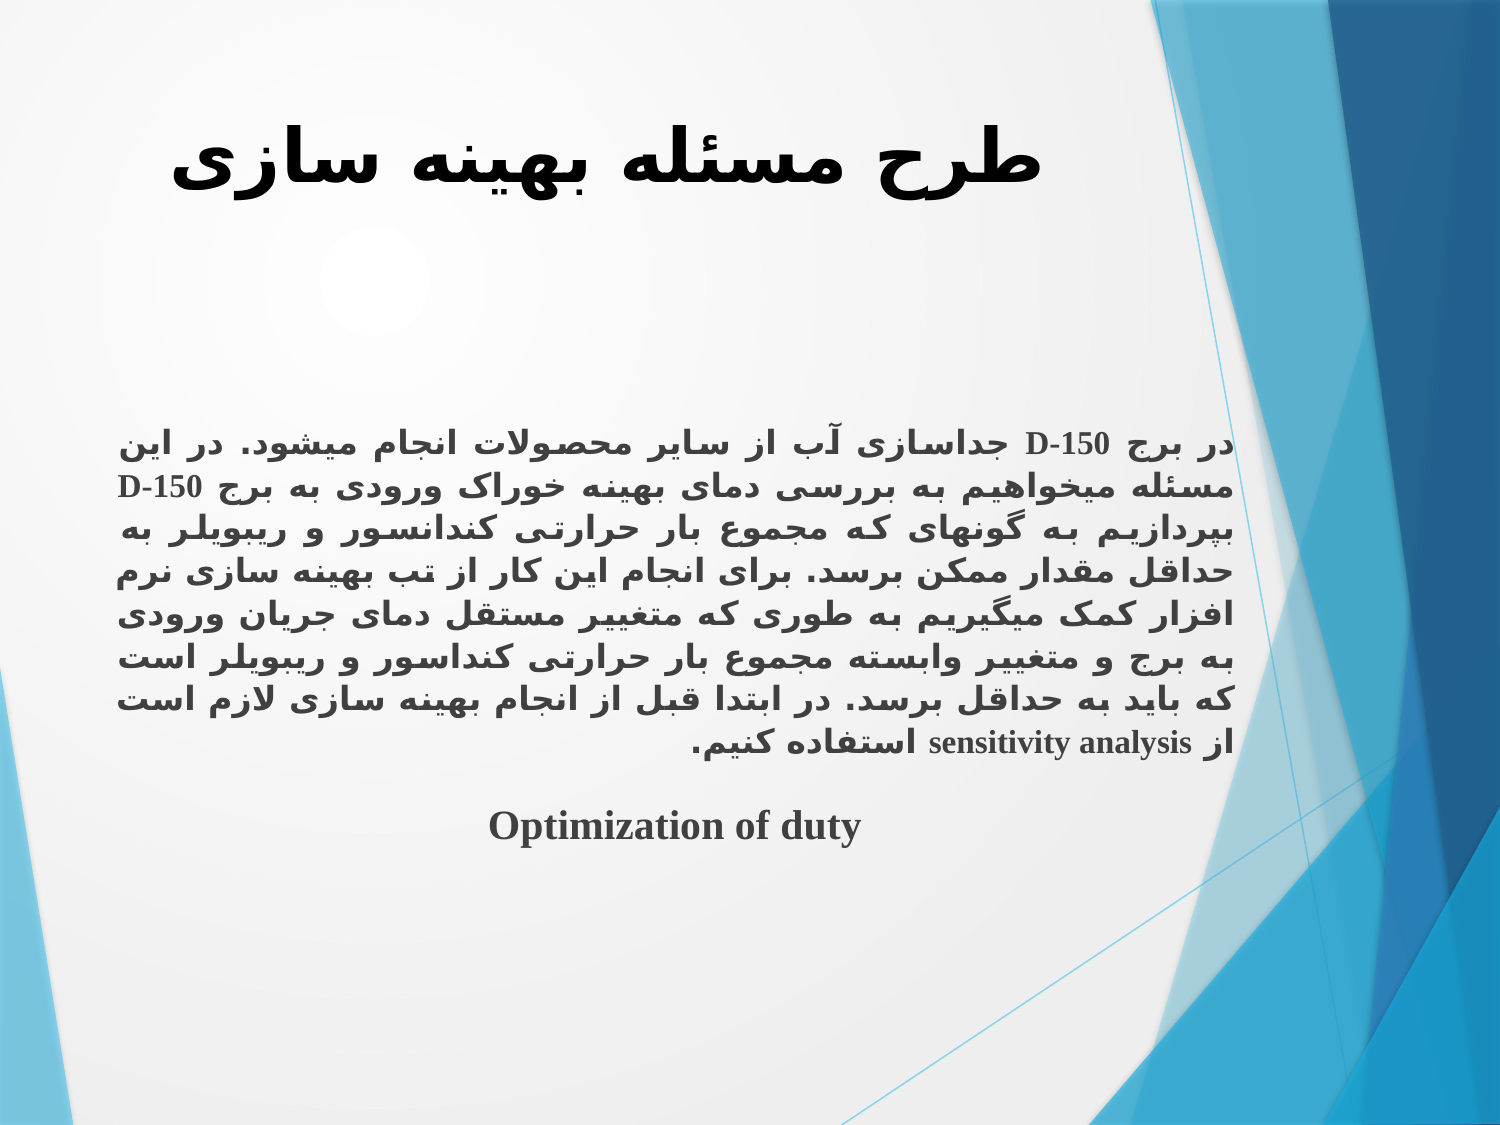

# طرح مسئله بهینه سازی

در برج D-150 جداسازی آب از سایر محصولات انجام می­شود. در این مسئله می­خواهیم به بررسی دمای بهینه خوراک ورودی به برج D-150 بپردازیم به گونه­ای که مجموع بار حرارتی کندانسور و ریبویلر به حداقل مقدار ممکن برسد. برای انجام این کار از تب بهینه سازی نرم افزار کمک می­گیریم به طوری که متغییر مستقل دمای جریان ورودی به برج و متغییر وابسته مجموع بار حرارتی کنداسور و ریبویلر است که باید به حداقل برسد. در ابتدا قبل از انجام بهینه سازی لازم است از sensitivity analysis استفاده کنیم.
Optimization of duty